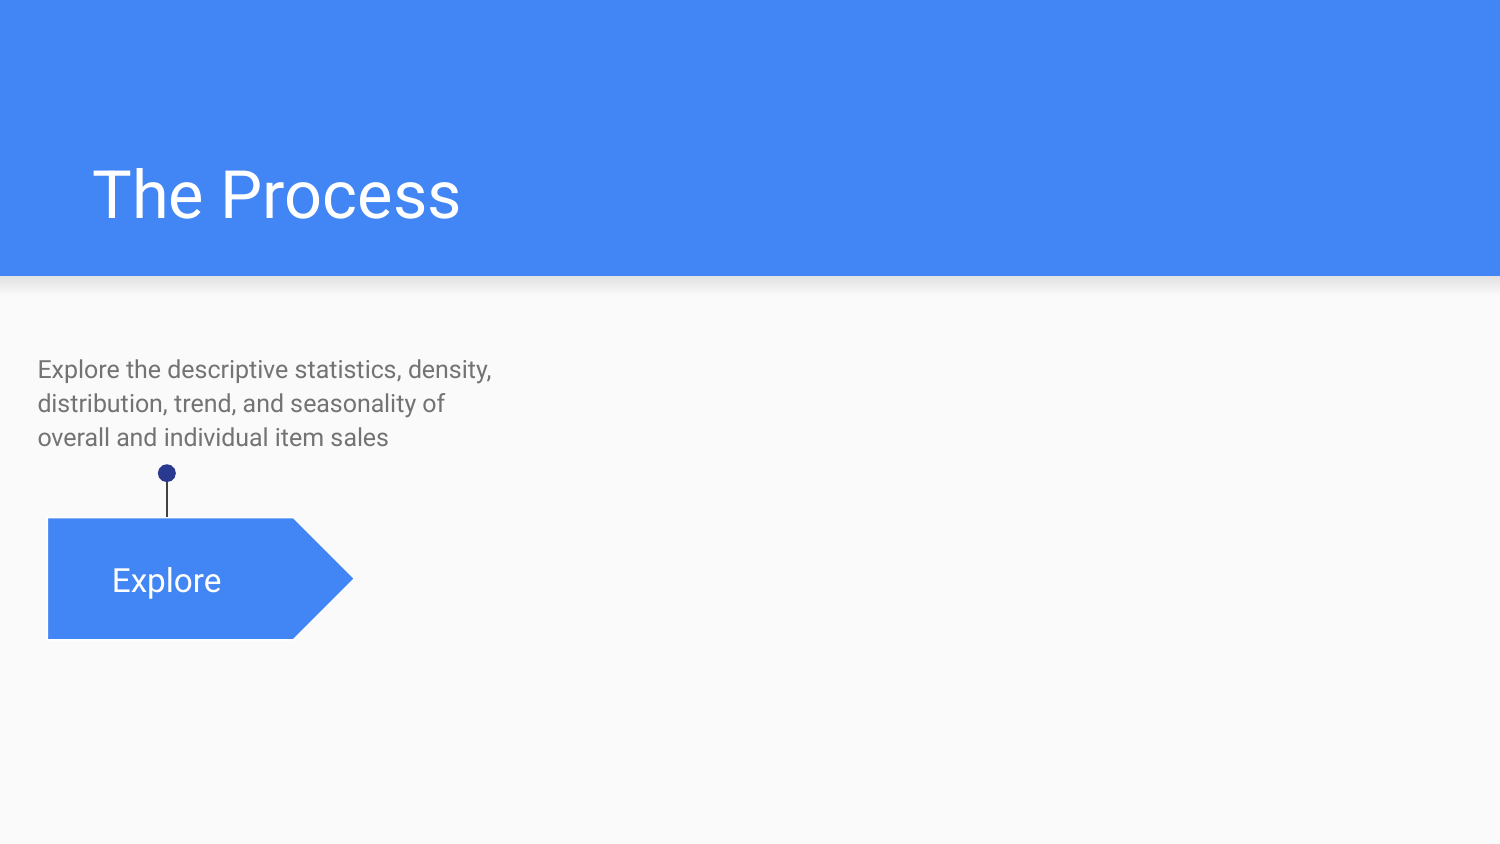

# The Process
Explore the descriptive statistics, density, distribution, trend, and seasonality of overall and individual item sales

Explore